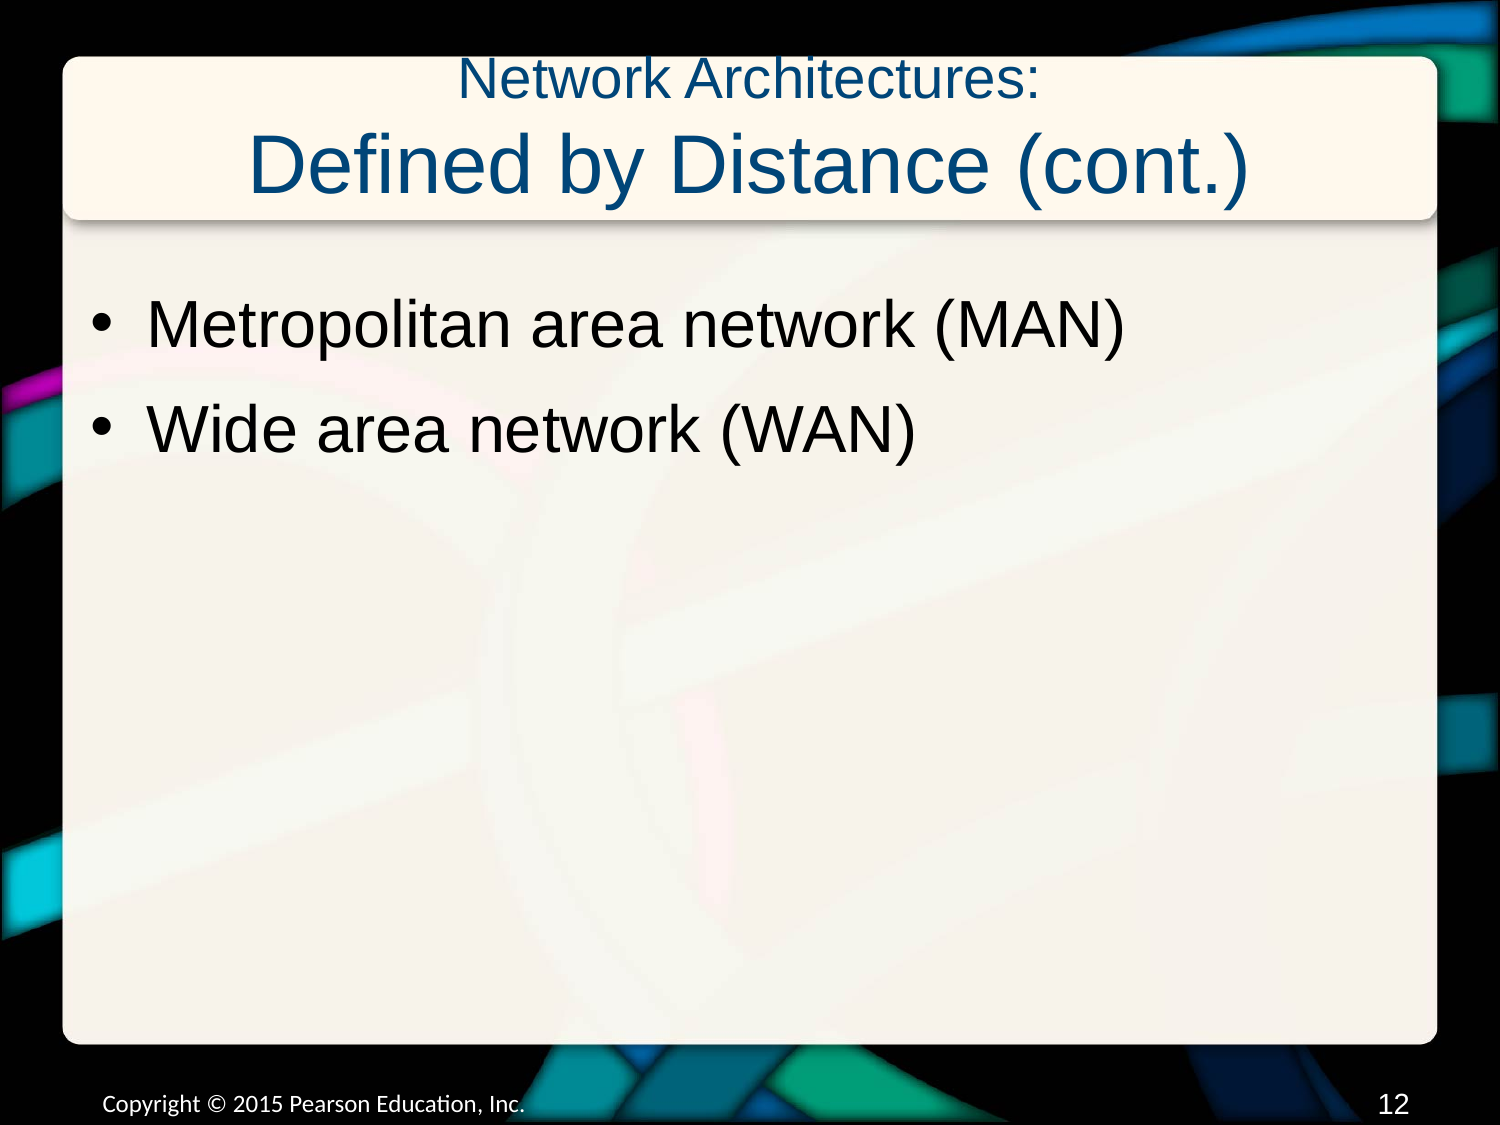

# Network Architectures: Defined by Distance (cont.)
Metropolitan area network (MAN)
Wide area network (WAN)

Copyright © 2015 Pearson Education, Inc.
12